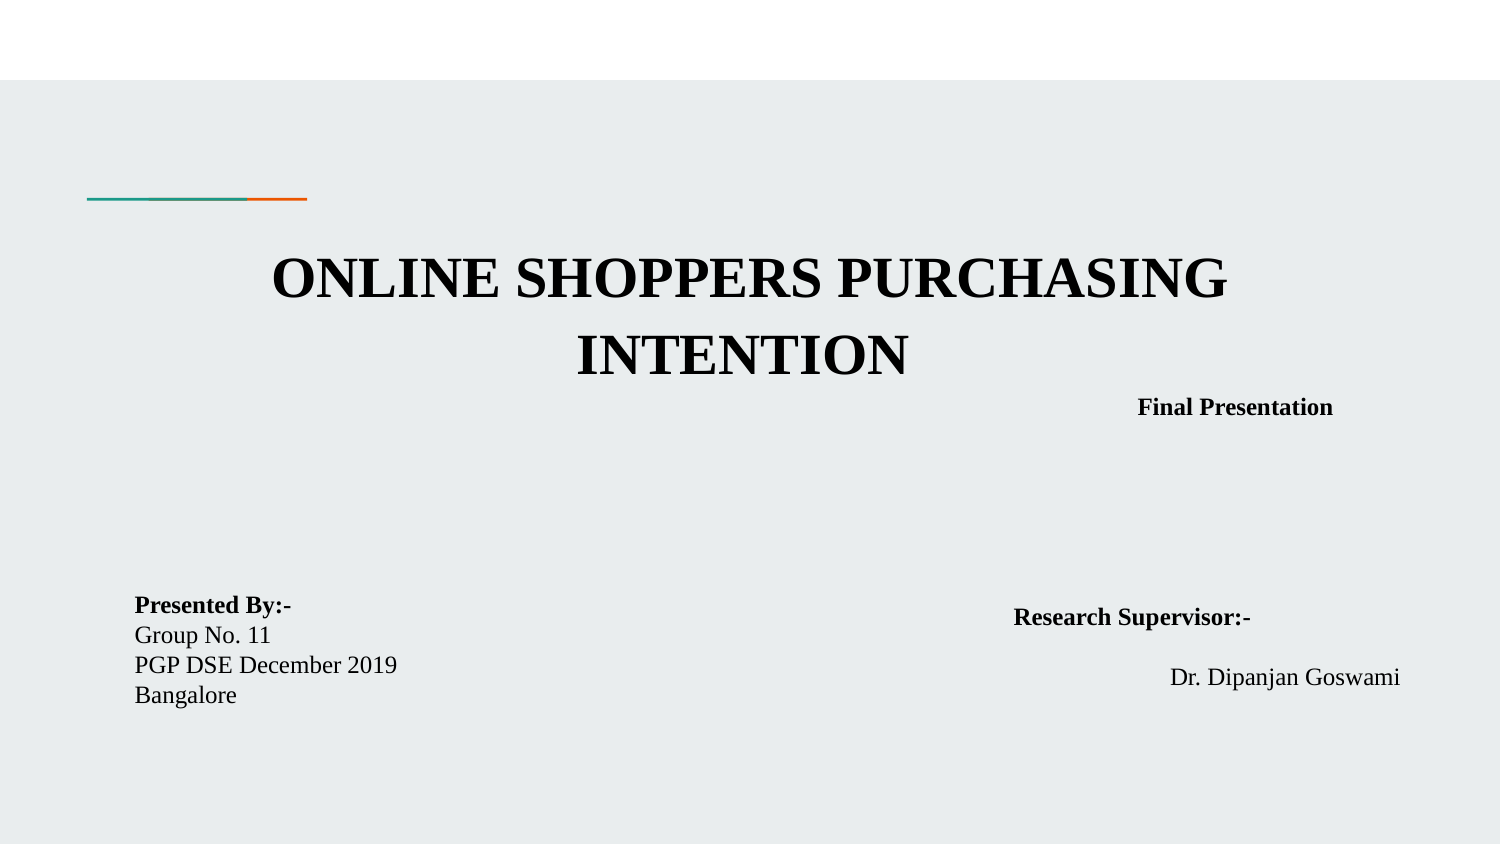

# ONLINE SHOPPERS PURCHASING INTENTION
Final Presentation
Presented By:-
Group No. 11
PGP DSE December 2019
Bangalore
Research Supervisor:-

	 Dr. Dipanjan Goswami